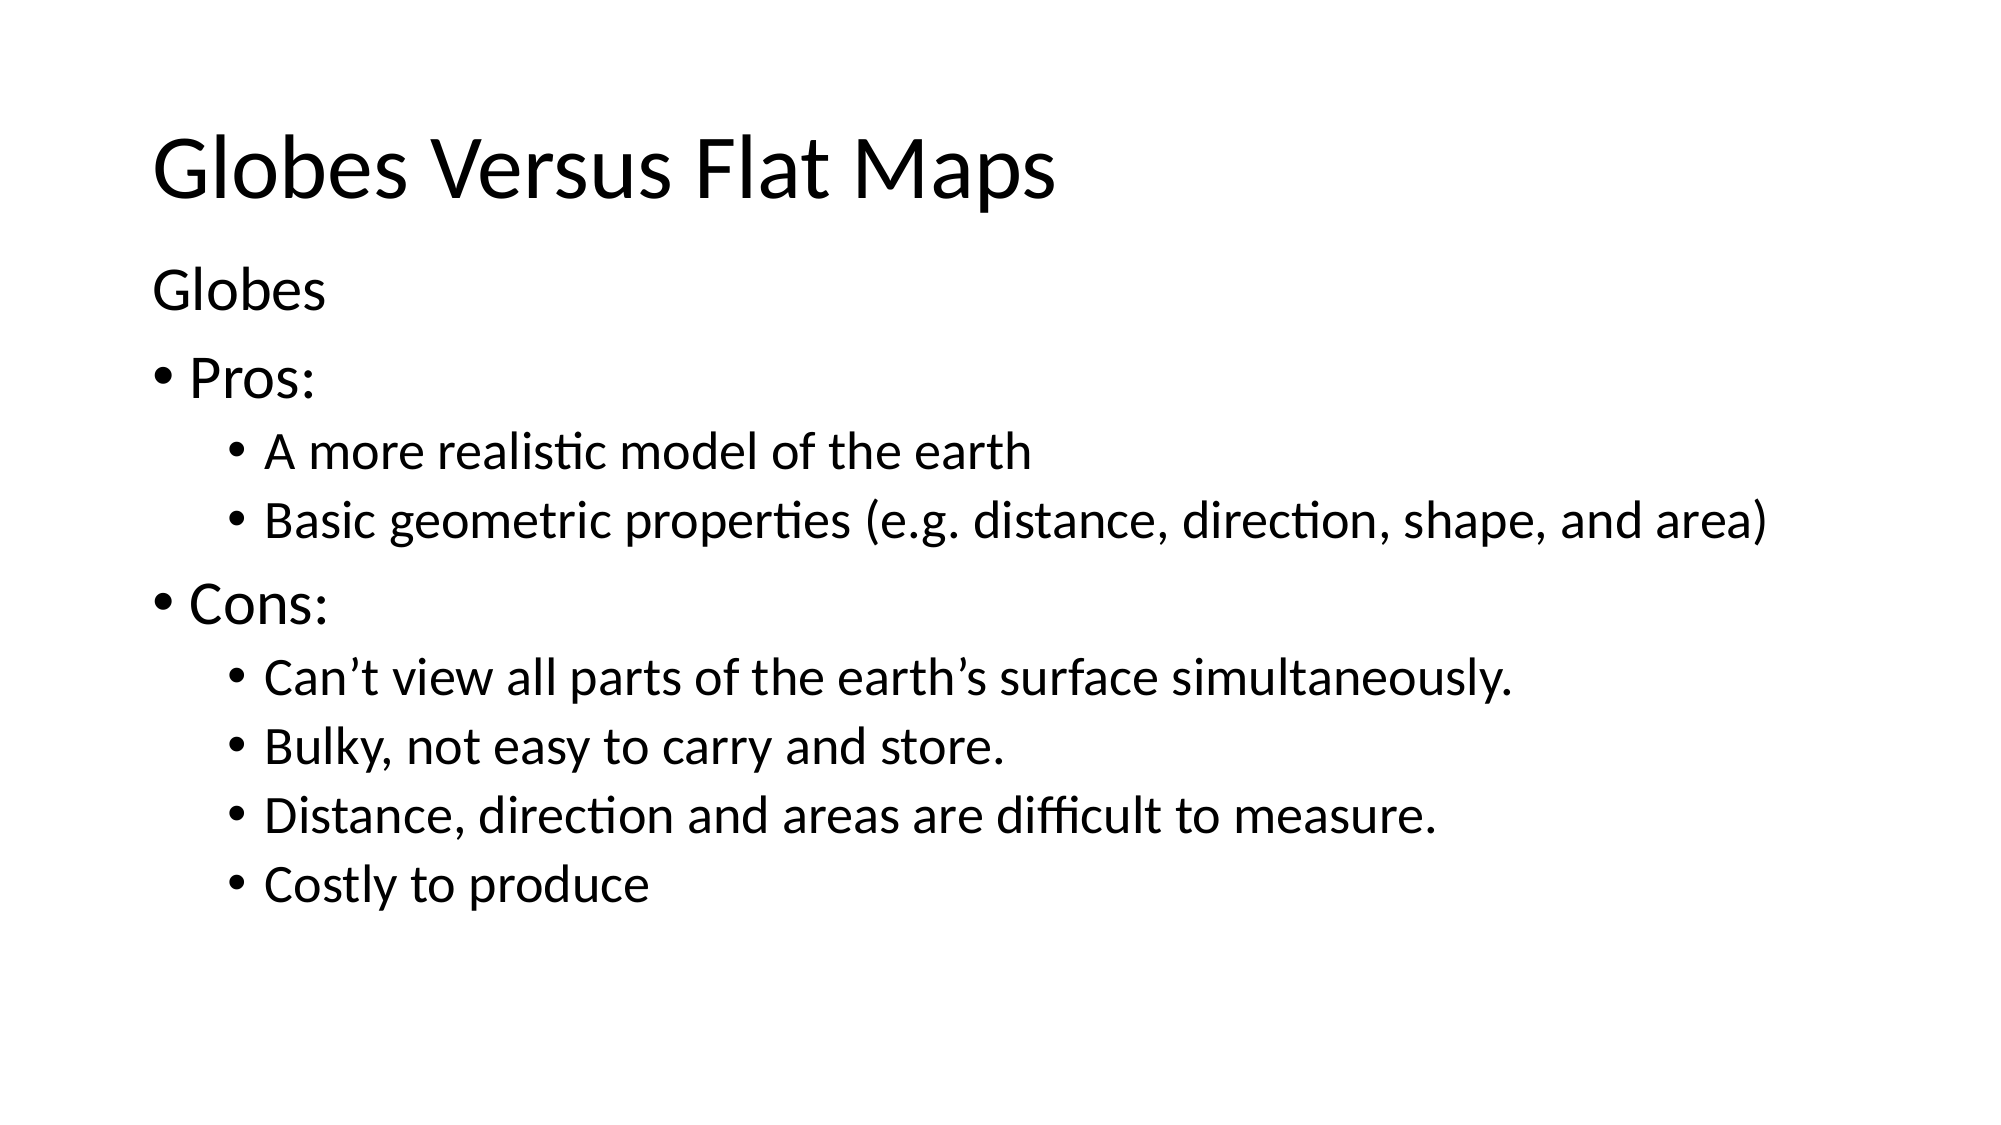

# Globes Versus Flat Maps
Globes
Pros:
A more realistic model of the earth
Basic geometric properties (e.g. distance, direction, shape, and area)
Cons:
Can’t view all parts of the earth’s surface simultaneously.
Bulky, not easy to carry and store.
Distance, direction and areas are difficult to measure.
Costly to produce